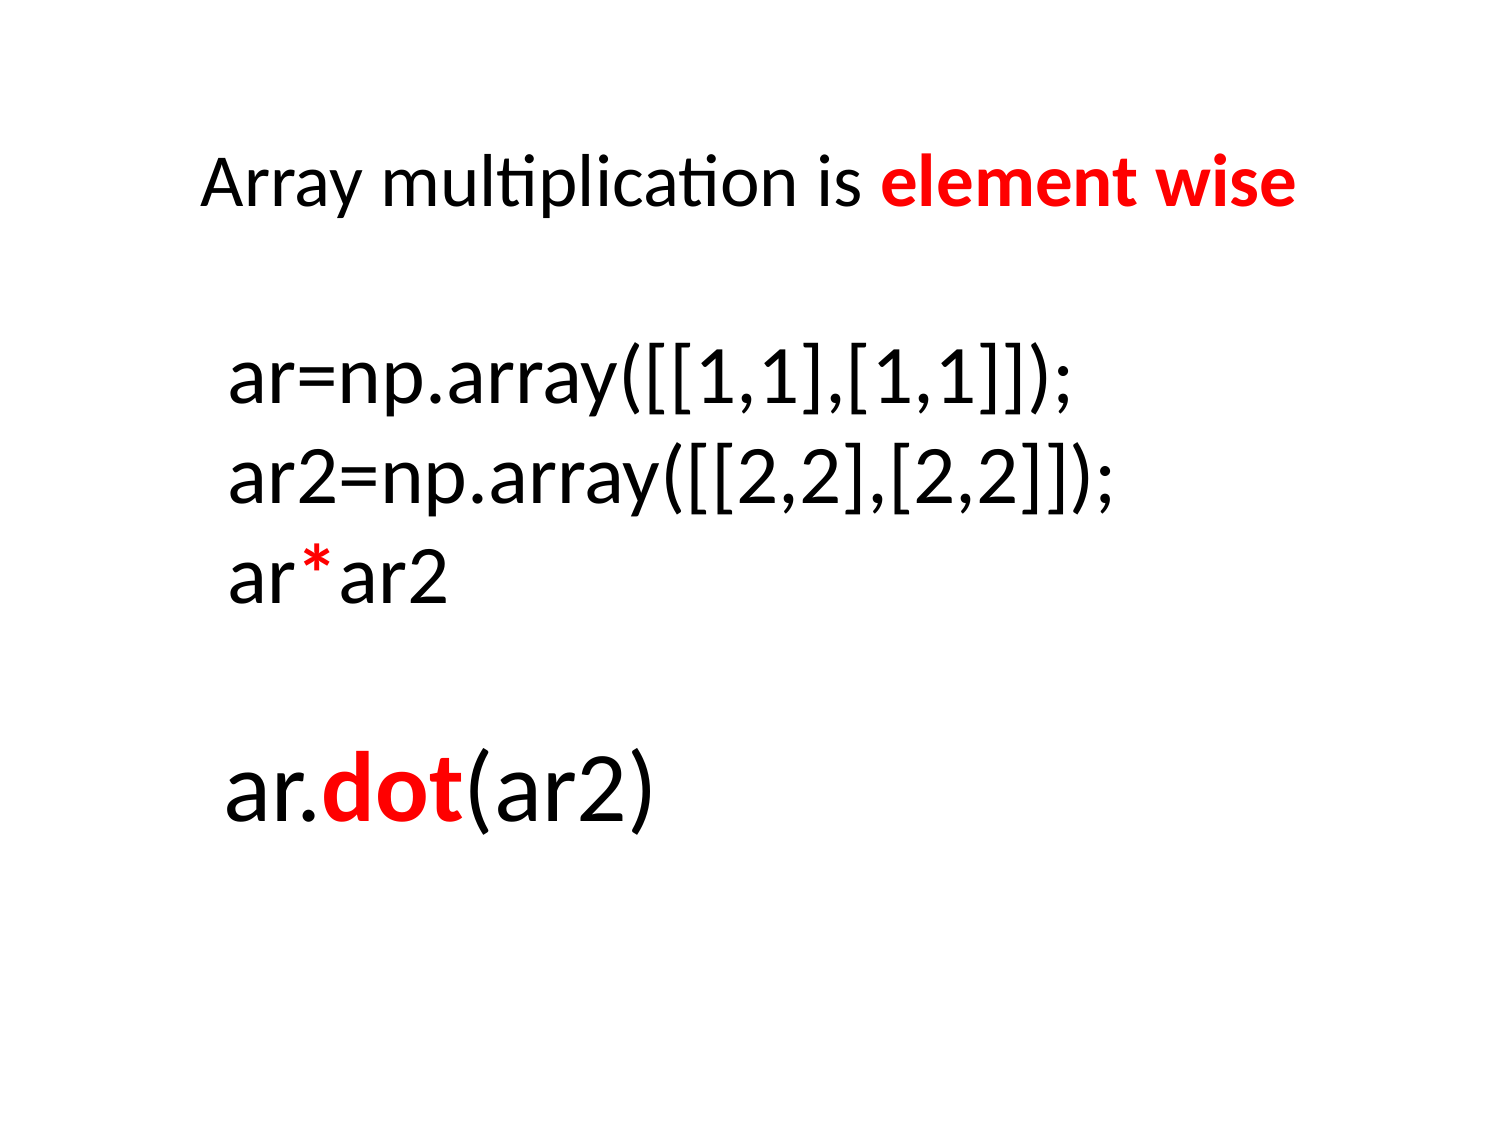

Array multiplication is element wise
ar=np.array([[1,1],[1,1]]);
ar2=np.array([[2,2],[2,2]]);
ar*ar2
ar.dot(ar2)